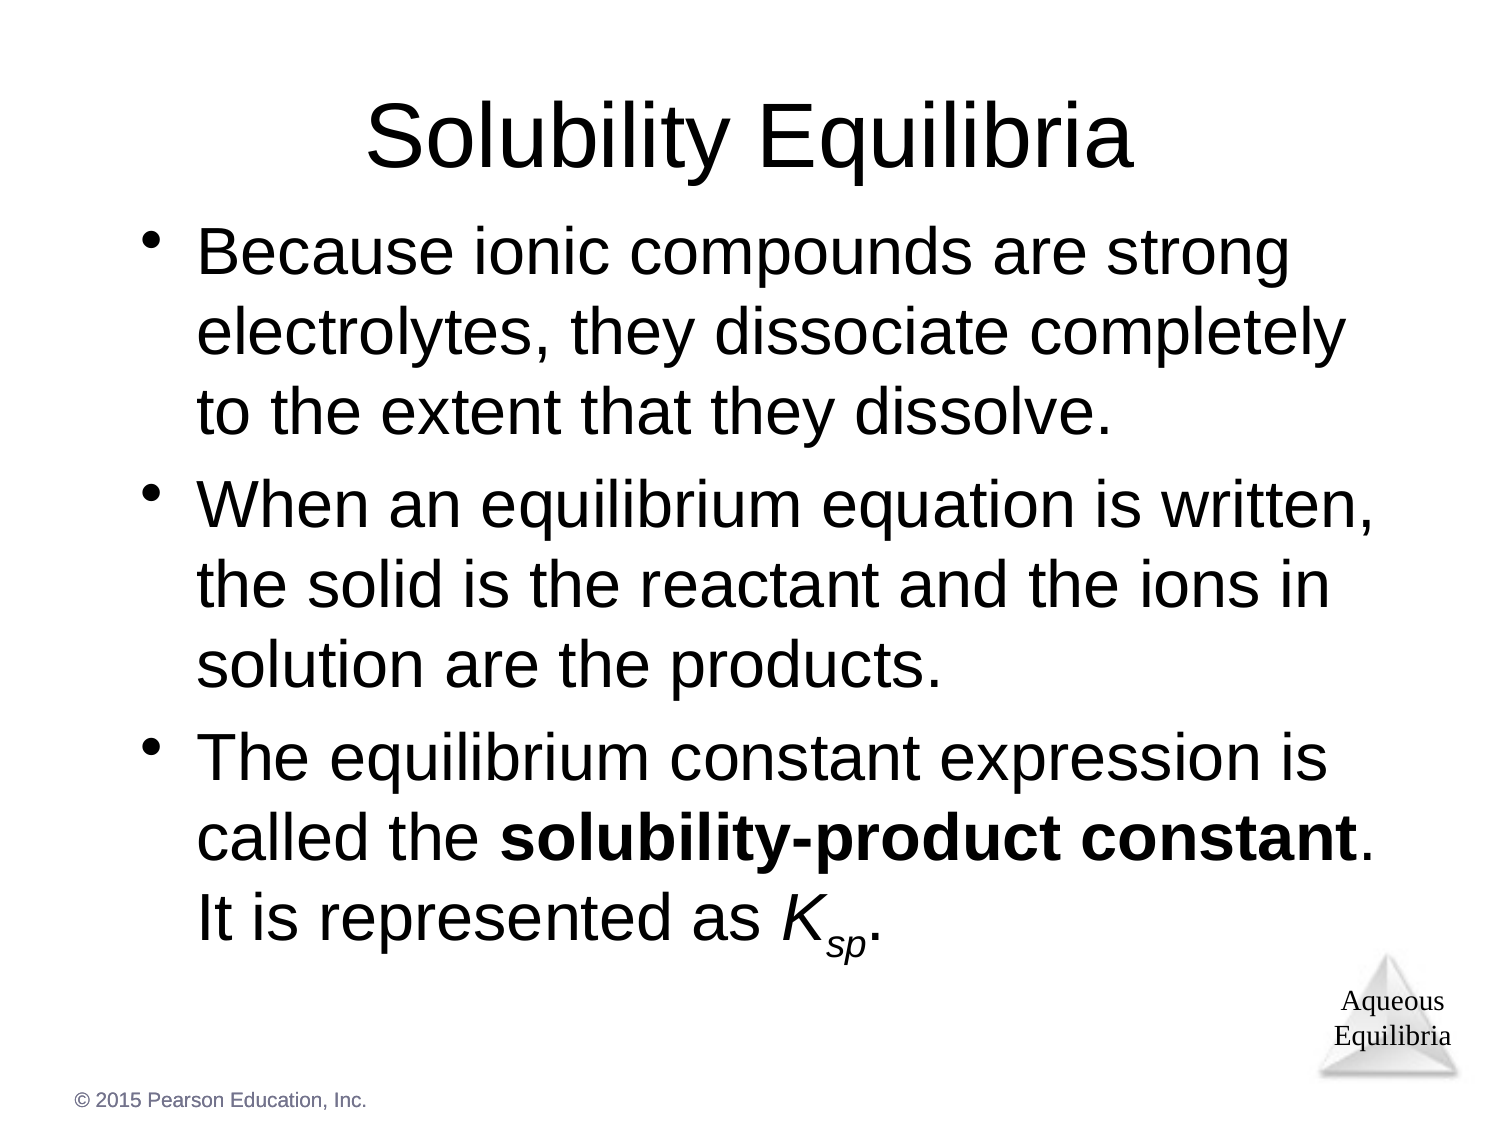

# Solubility Equilibria
Because ionic compounds are strong electrolytes, they dissociate completely to the extent that they dissolve.
When an equilibrium equation is written, the solid is the reactant and the ions in solution are the products.
The equilibrium constant expression is called the solubility-product constant. It is represented as Ksp.